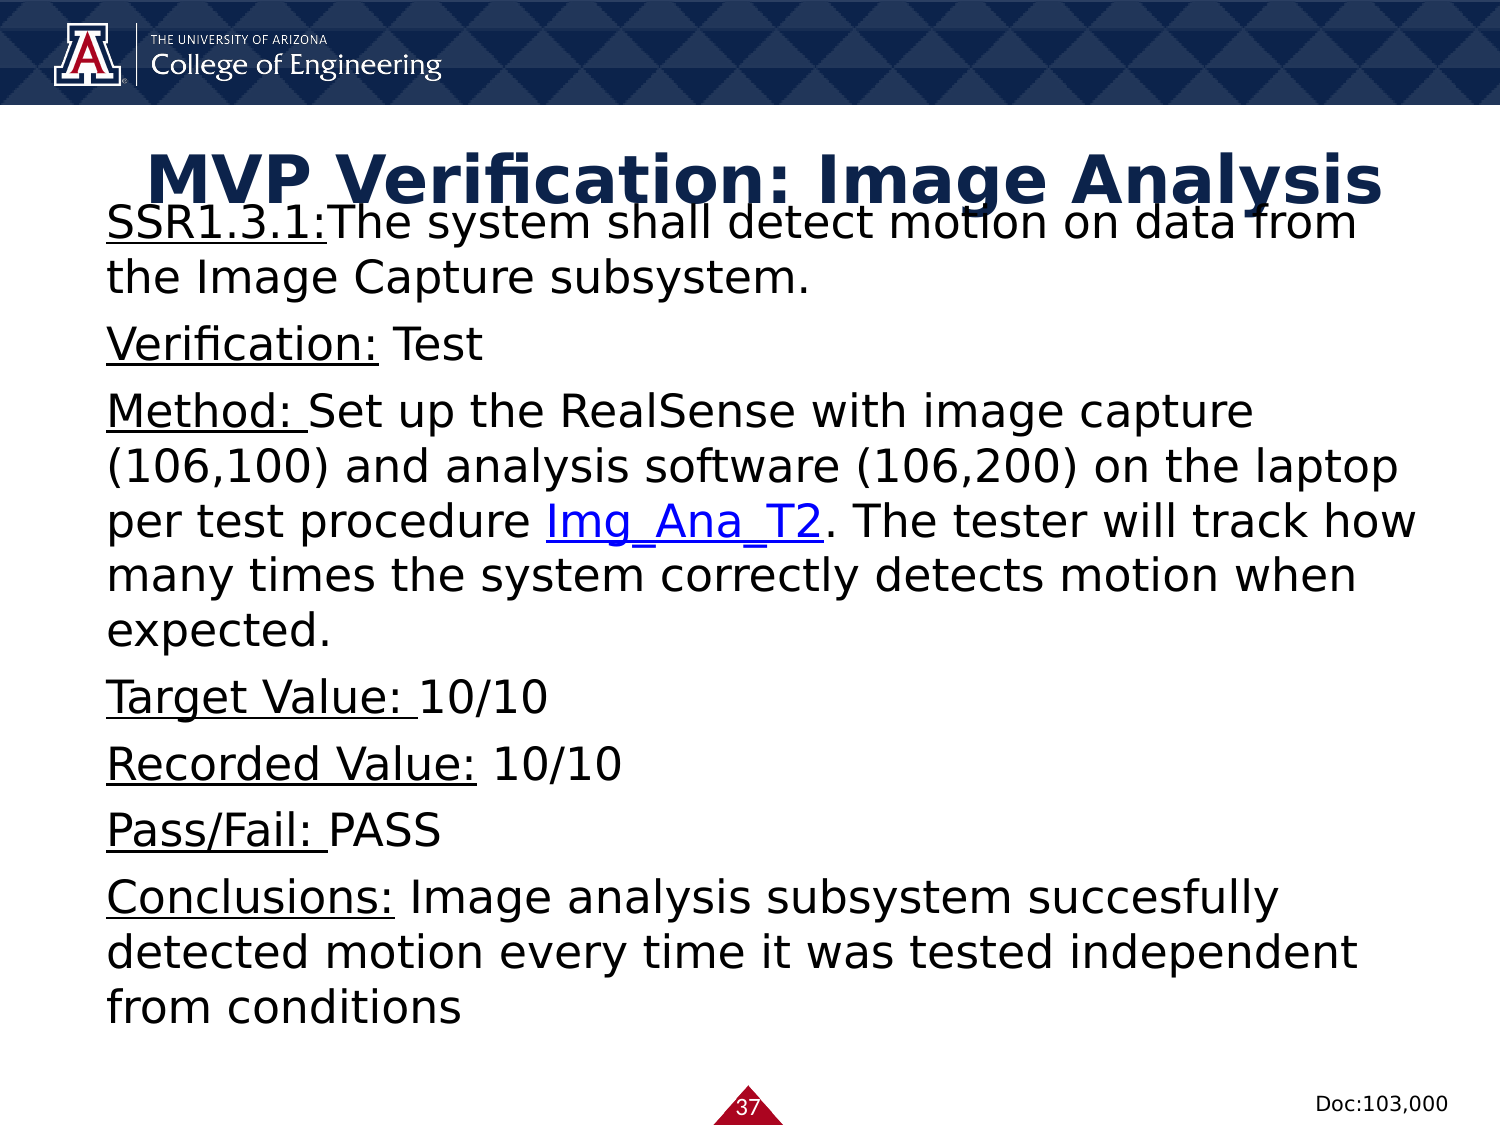

# MVP Verification: Image Analysis
SSR1.3.1:The system shall detect motion on data from the Image Capture subsystem.
Verification: Test
Method: Set up the RealSense with image capture (106,100) and analysis software (106,200) on the laptop per test procedure Img_Ana_T2. The tester will track how many times the system correctly detects motion when expected.
Target Value: 10/10
Recorded Value: 10/10
Pass/Fail: PASS
Conclusions: Image analysis subsystem succesfully detected motion every time it was tested independent from conditions
37
Doc:103,000